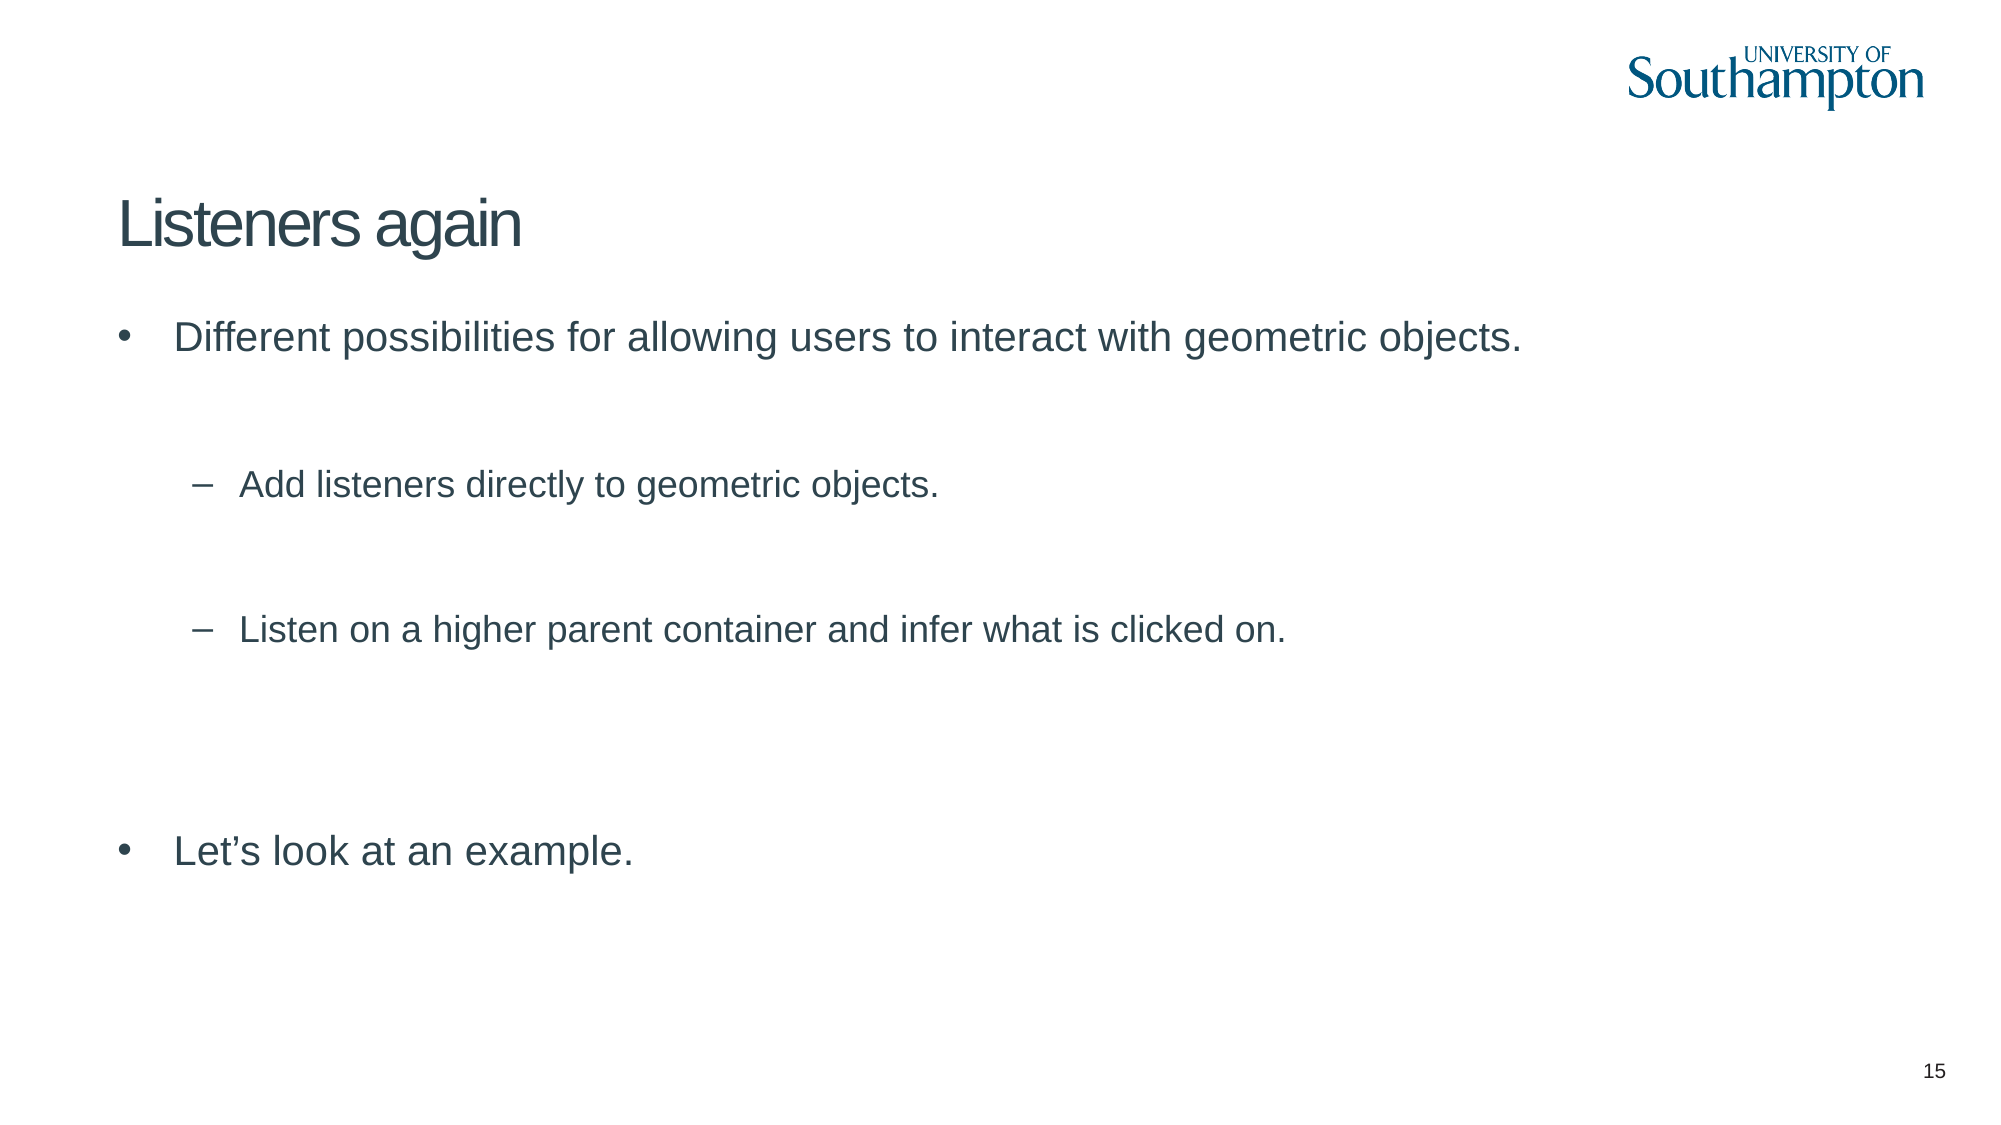

# Listeners again
Different possibilities for allowing users to interact with geometric objects.

Add listeners directly to geometric objects.

Listen on a higher parent container and infer what is clicked on.

Let’s look at an example.